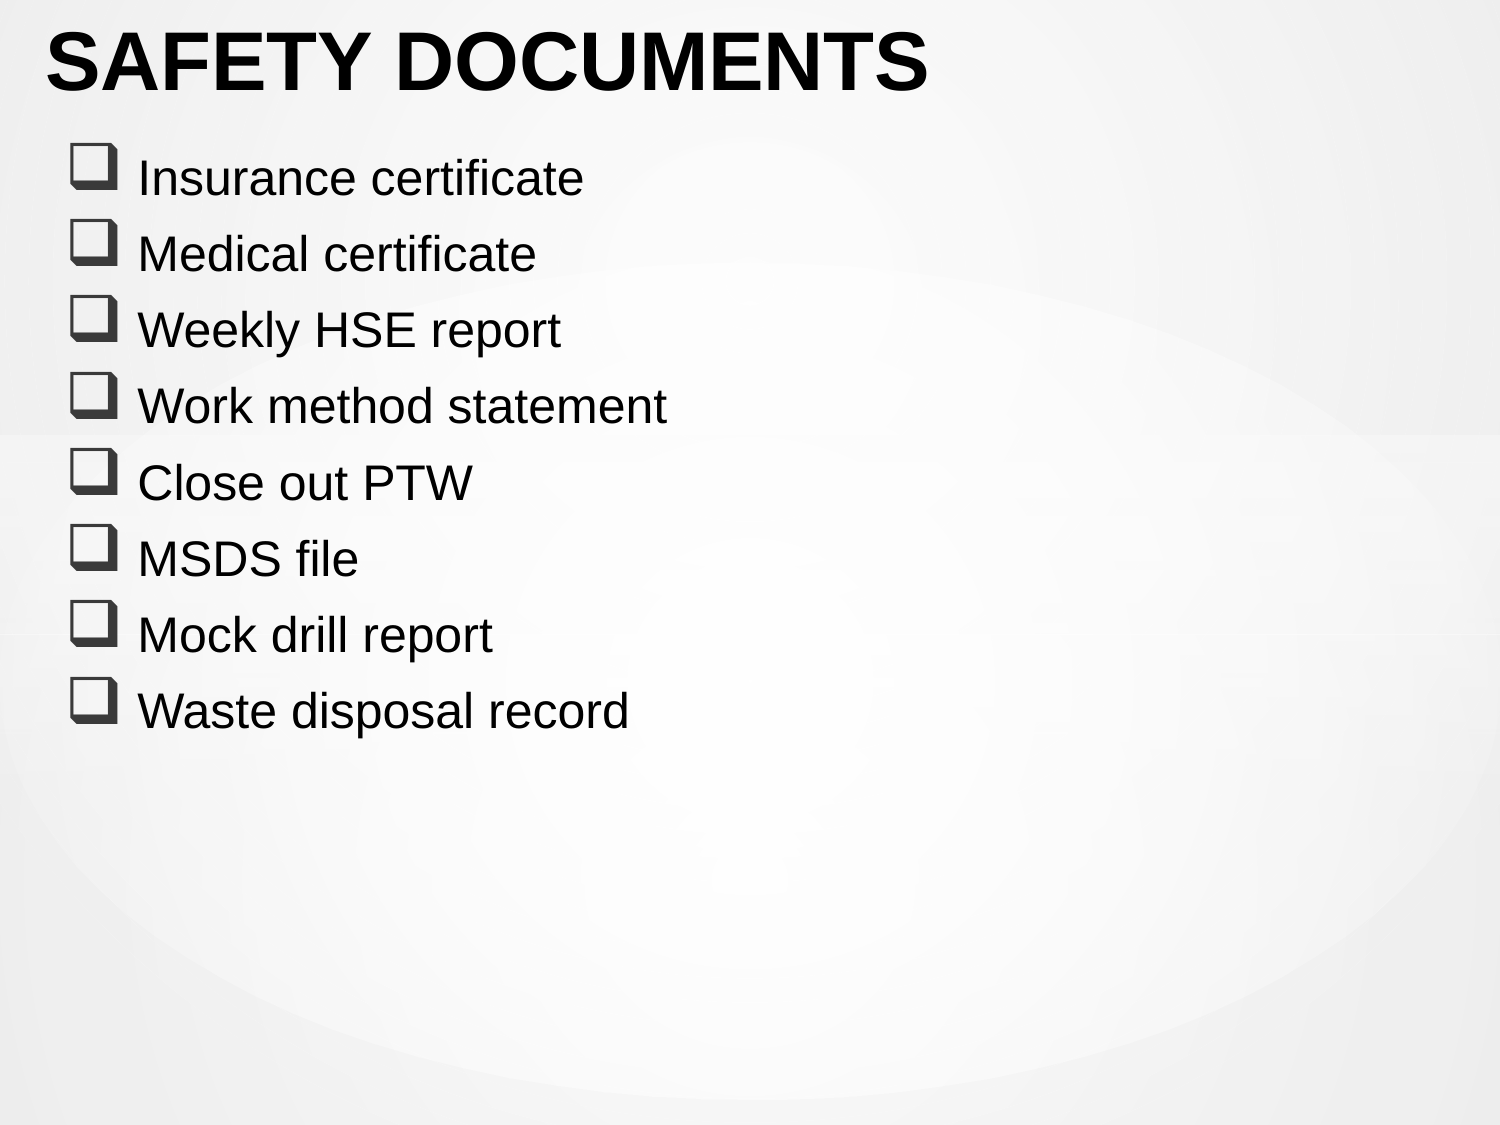

# SAFETY DOCUMENTS
 Insurance certificate
 Medical certificate
 Weekly HSE report
 Work method statement
 Close out PTW
 MSDS file
 Mock drill report
 Waste disposal record